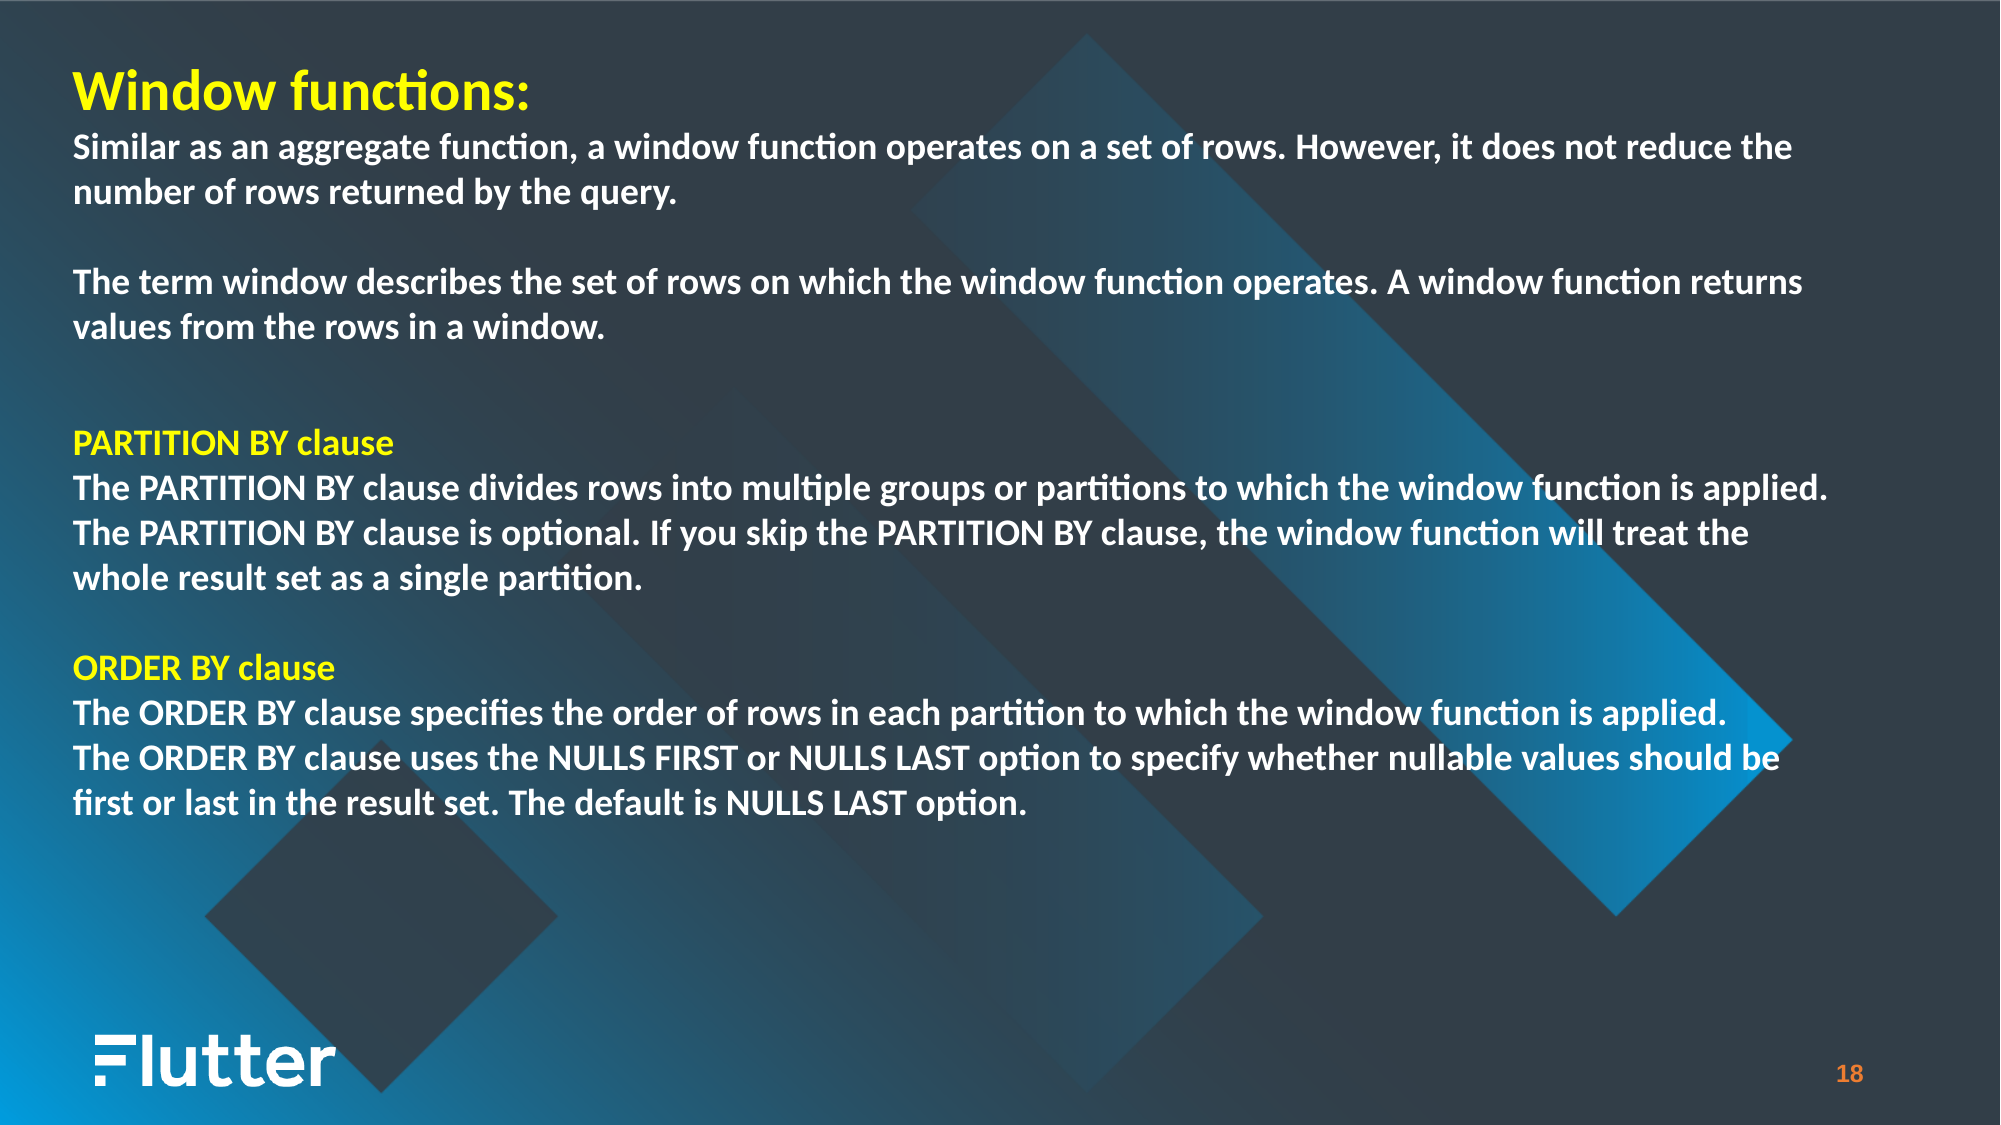

Window functions:
Similar as an aggregate function, a window function operates on a set of rows. However, it does not reduce the number of rows returned by the query.

The term window describes the set of rows on which the window function operates. A window function returns values from the rows in a window.

PARTITION BY clause
The PARTITION BY clause divides rows into multiple groups or partitions to which the window function is applied.
The PARTITION BY clause is optional. If you skip the PARTITION BY clause, the window function will treat the whole result set as a single partition.

ORDER BY clause
The ORDER BY clause specifies the order of rows in each partition to which the window function is applied.
The ORDER BY clause uses the NULLS FIRST or NULLS LAST option to specify whether nullable values should be first or last in the result set. The default is NULLS LAST option.